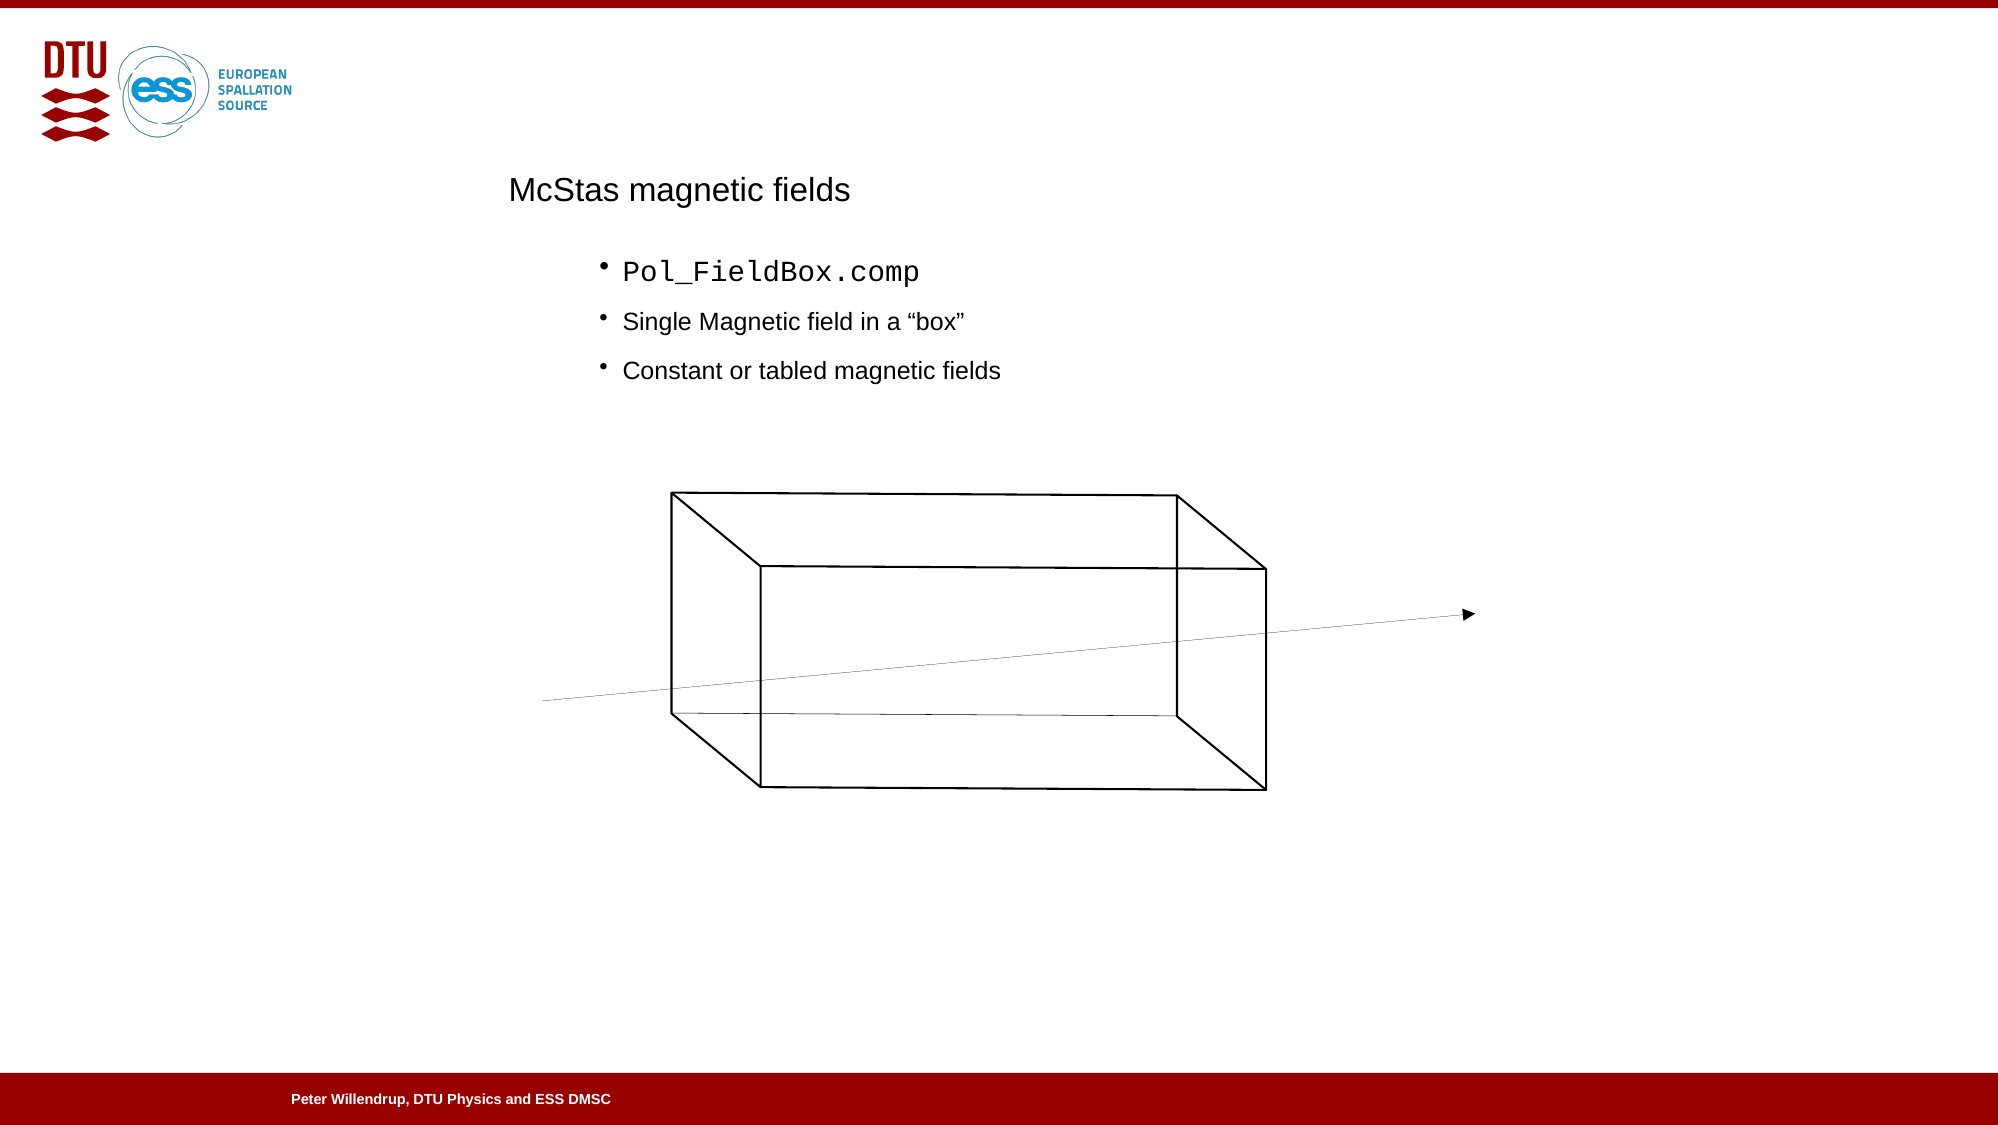

McStas magnetic fields
Pol_FieldBox.comp
Single Magnetic field in a “box”
Constant or tabled magnetic fields

21